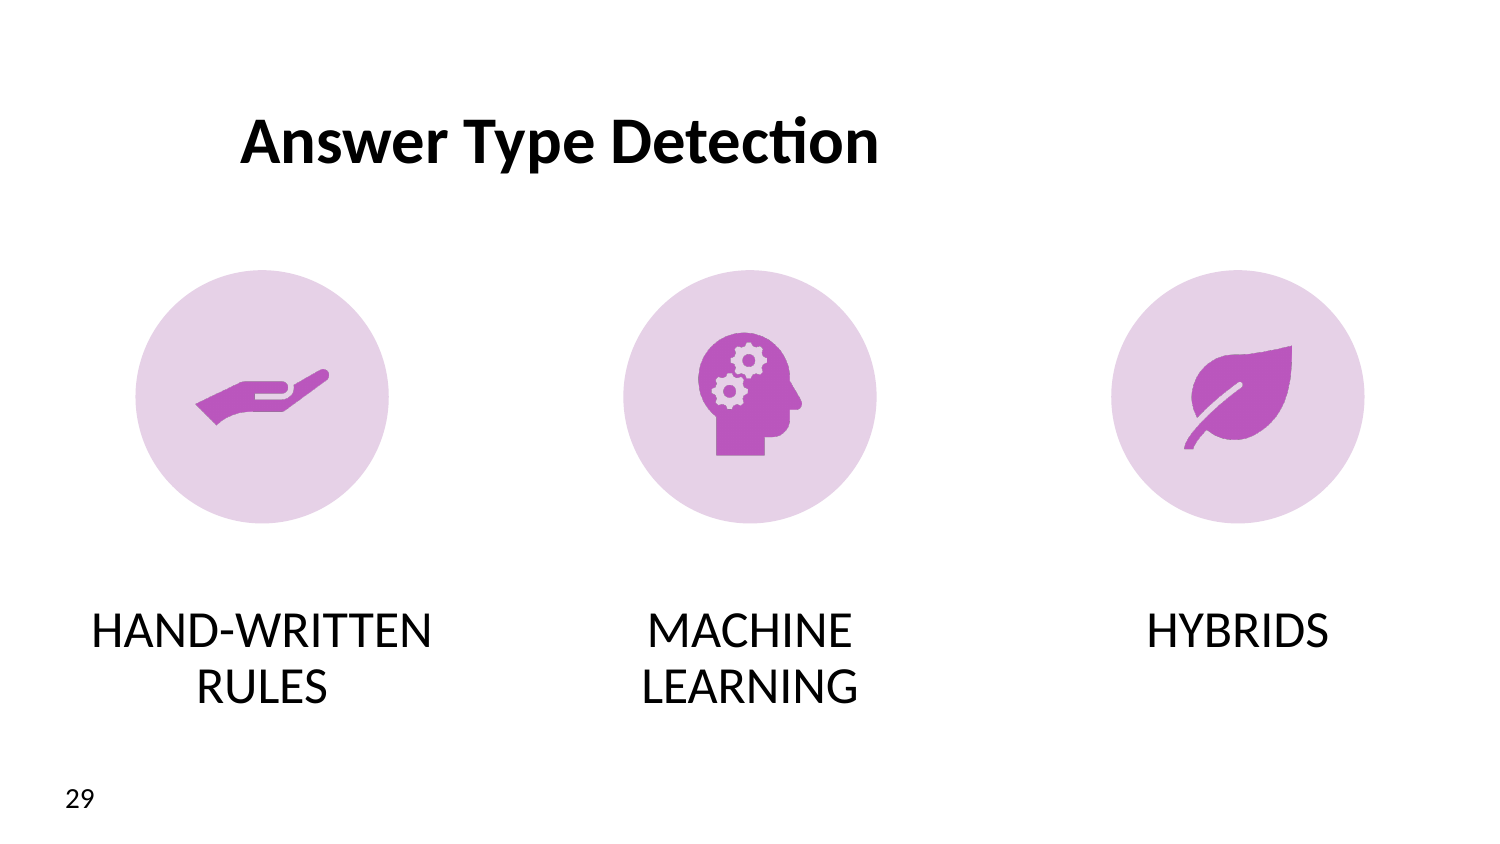

# Answer Type Detection
Hand-written rules
Machine Learning
Hybrids
29